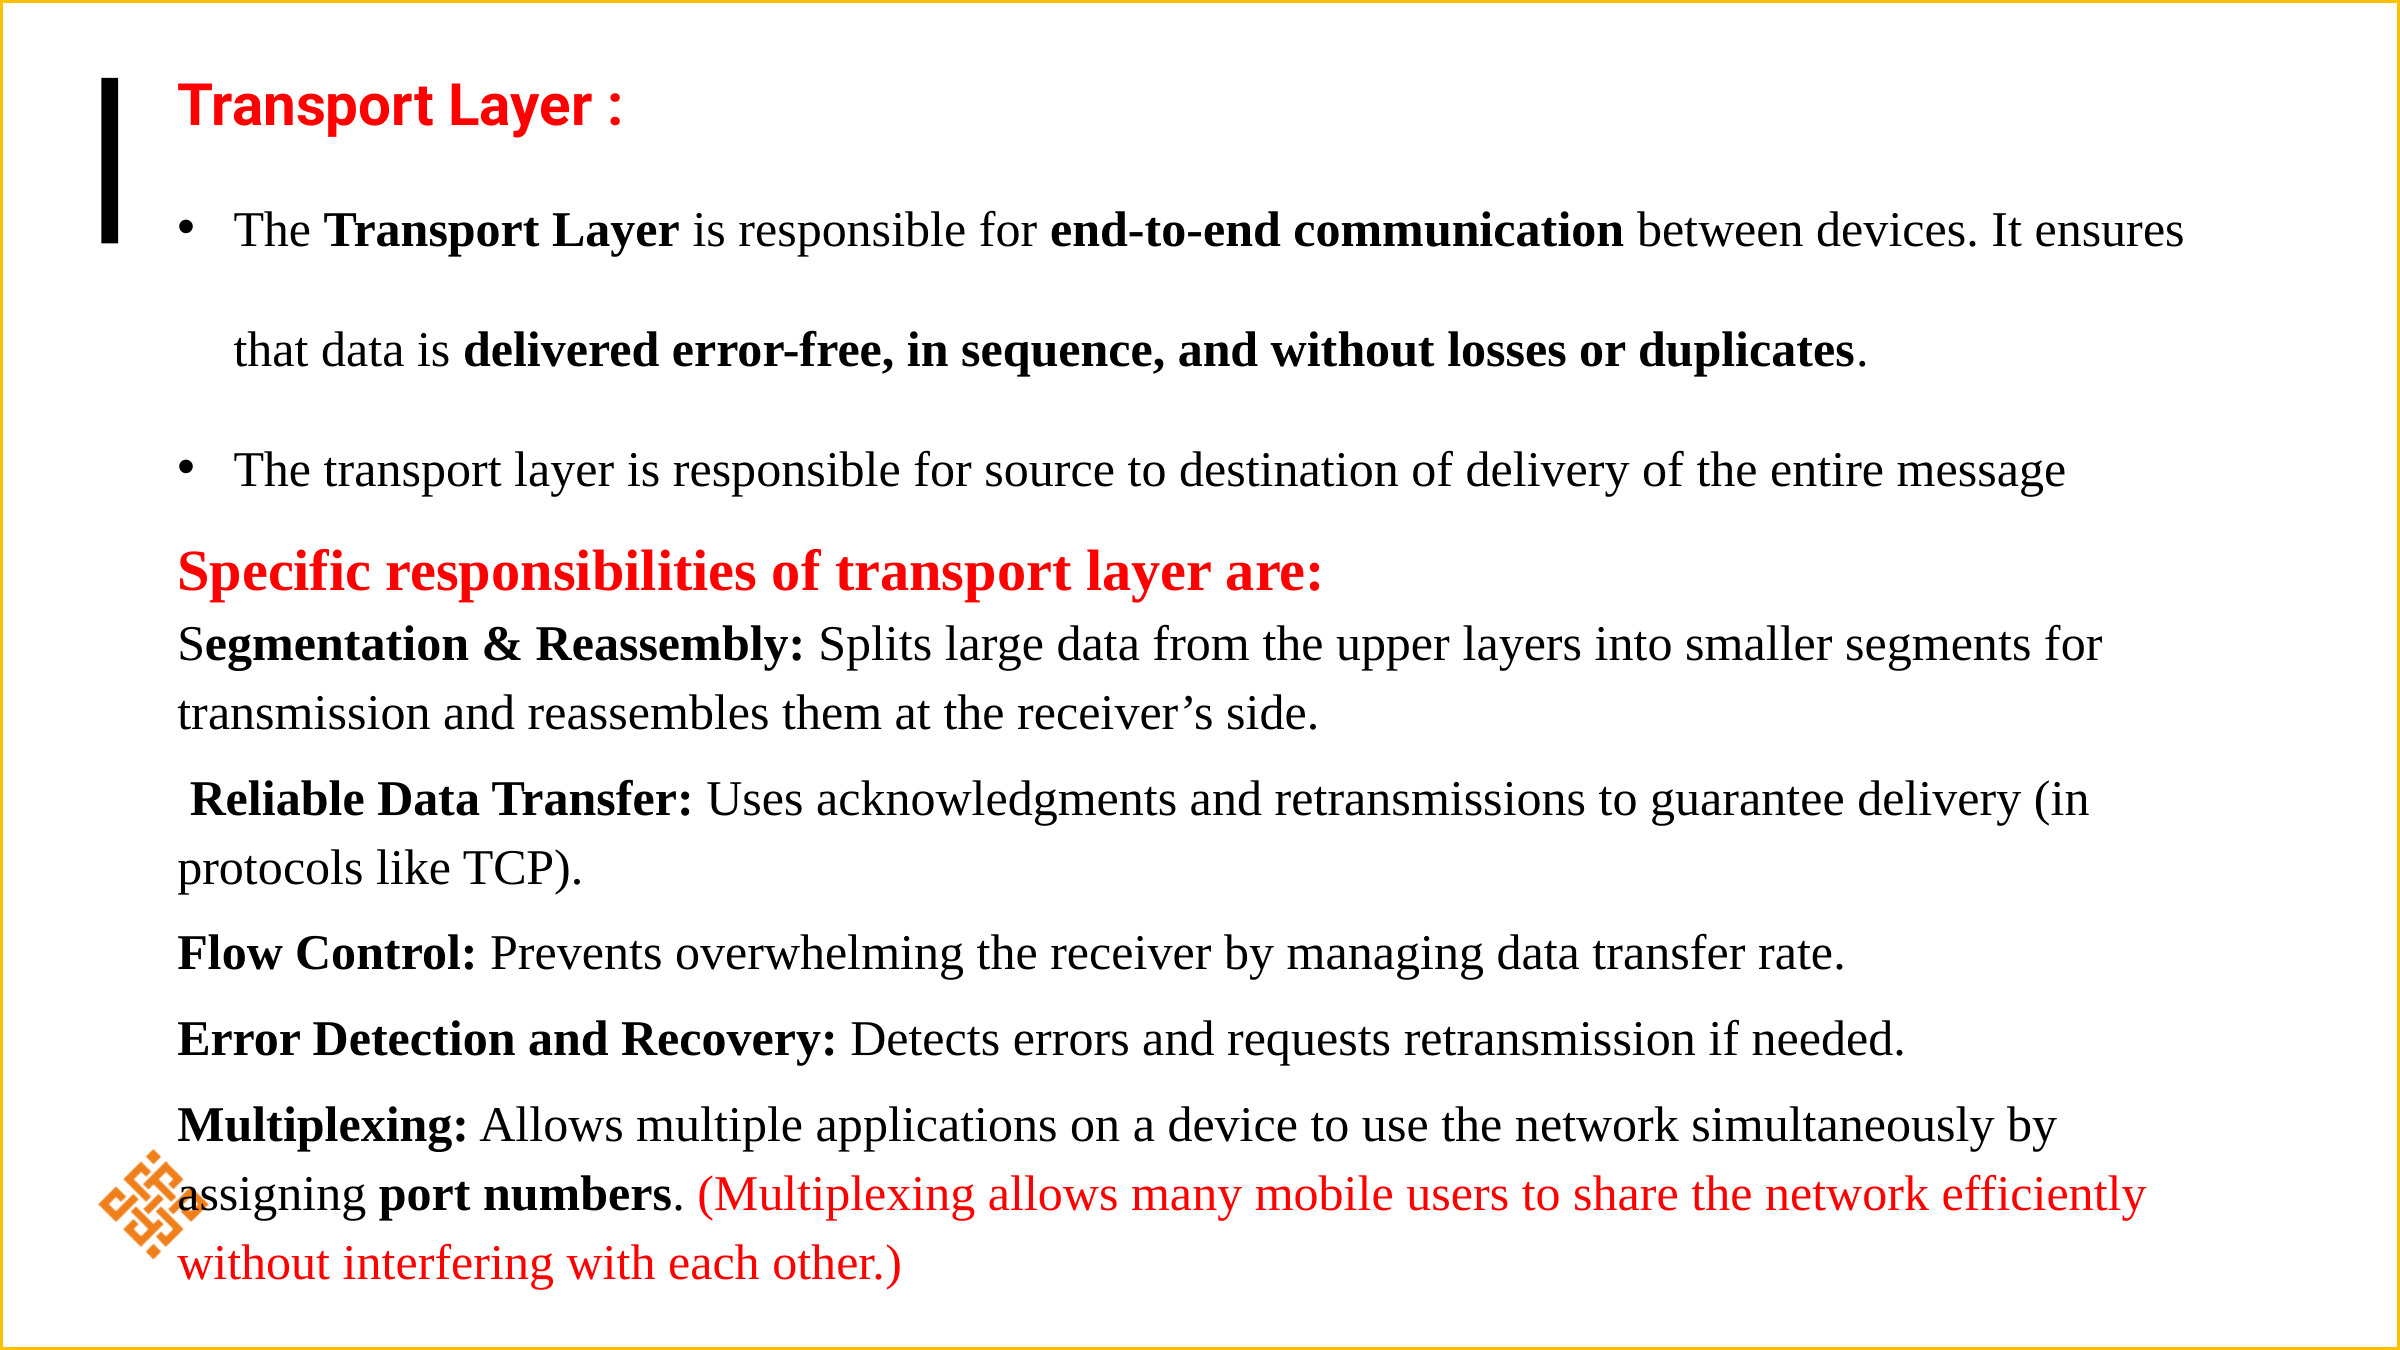

Transport Layer :
The Transport Layer is responsible for end-to-end communication between devices. It ensures that data is delivered error-free, in sequence, and without losses or duplicates.
The transport layer is responsible for source to destination of delivery of the entire message
Specific responsibilities of transport layer are:
Segmentation & Reassembly: Splits large data from the upper layers into smaller segments for transmission and reassembles them at the receiver’s side.
 Reliable Data Transfer: Uses acknowledgments and retransmissions to guarantee delivery (in protocols like TCP).
Flow Control: Prevents overwhelming the receiver by managing data transfer rate.
Error Detection and Recovery: Detects errors and requests retransmission if needed.
Multiplexing: Allows multiple applications on a device to use the network simultaneously by assigning port numbers. (Multiplexing allows many mobile users to share the network efficiently without interfering with each other.)